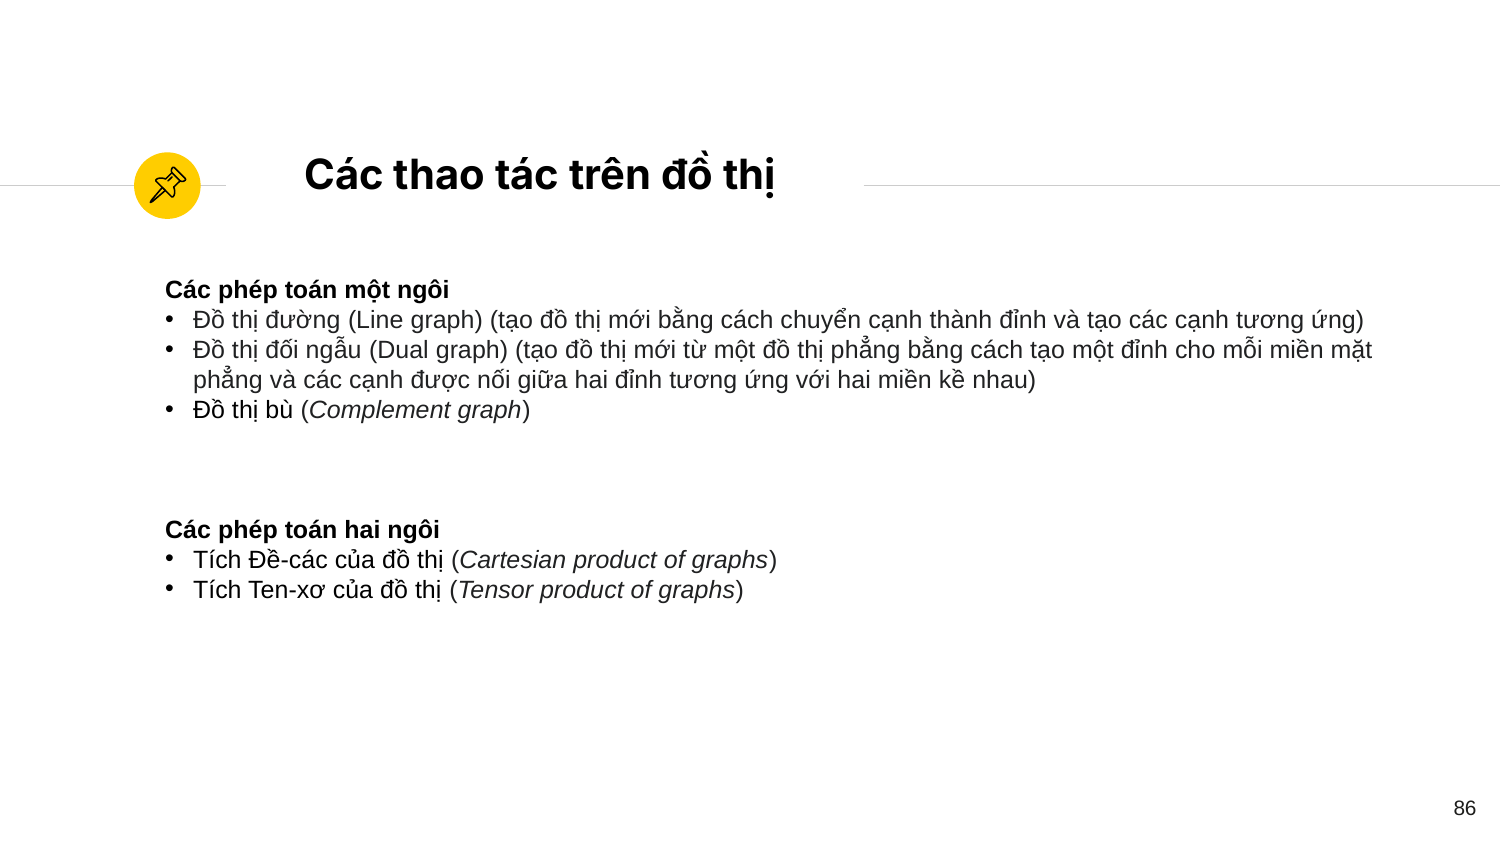

# Các thao tác trên đồ thị

Các phép toán một ngôi
Đồ thị đường (Line graph) (tạo đồ thị mới bằng cách chuyển cạnh thành đỉnh và tạo các cạnh tương ứng)
Đồ thị đối ngẫu (Dual graph) (tạo đồ thị mới từ một đồ thị phẳng bằng cách tạo một đỉnh cho mỗi miền mặt phẳng và các cạnh được nối giữa hai đỉnh tương ứng với hai miền kề nhau)
Đồ thị bù (Complement graph)

Các phép toán hai ngôi
Tích Đề-các của đồ thị (Cartesian product of graphs)
Tích Ten-xơ của đồ thị (Tensor product of graphs)

86